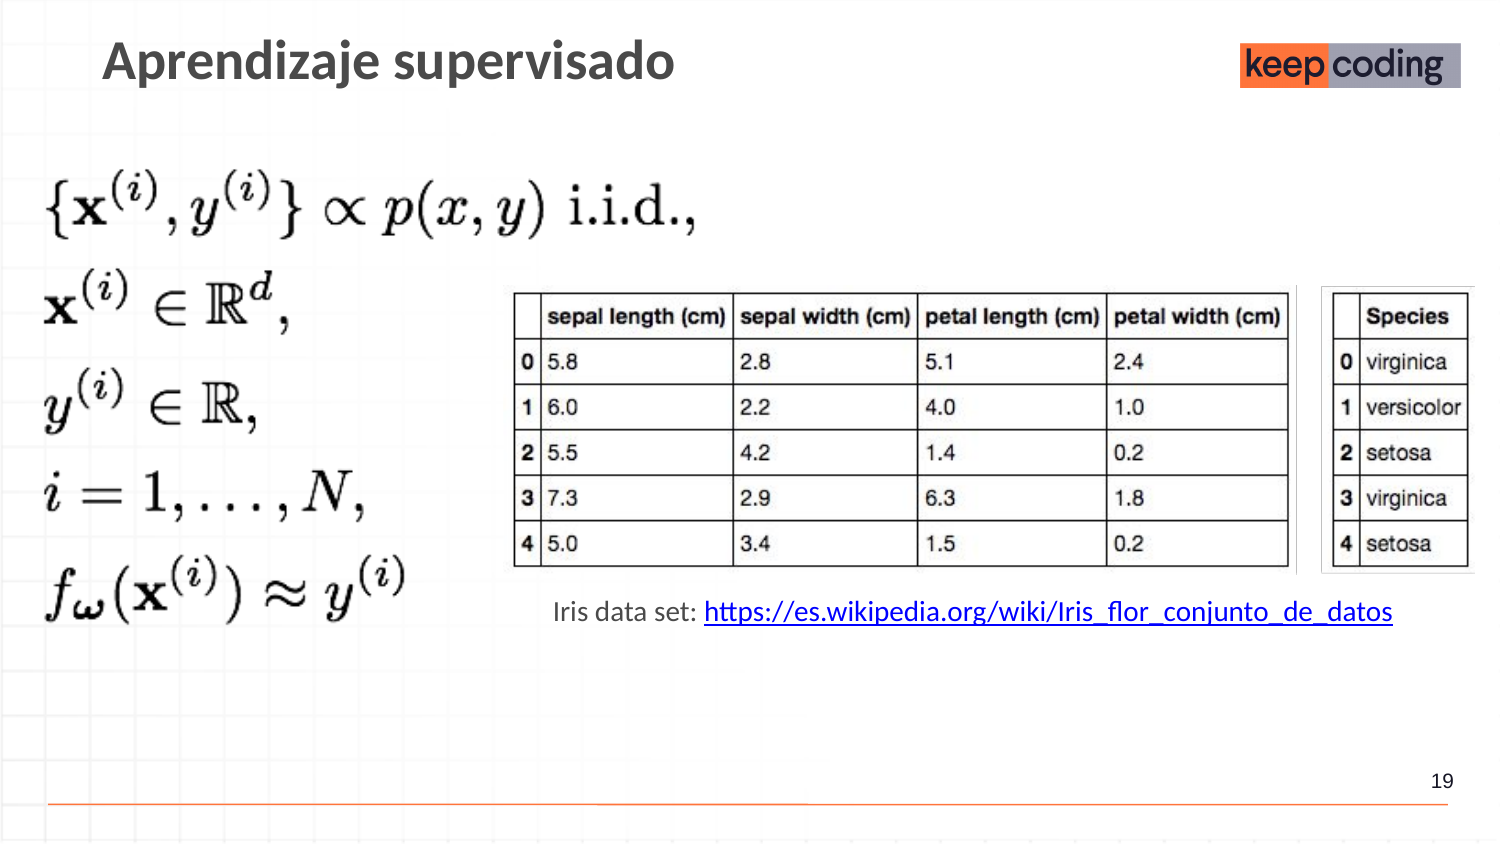

Aprendizaje supervisado

Iris data set: https://es.wikipedia.org/wiki/Iris_flor_conjunto_de_datos
19